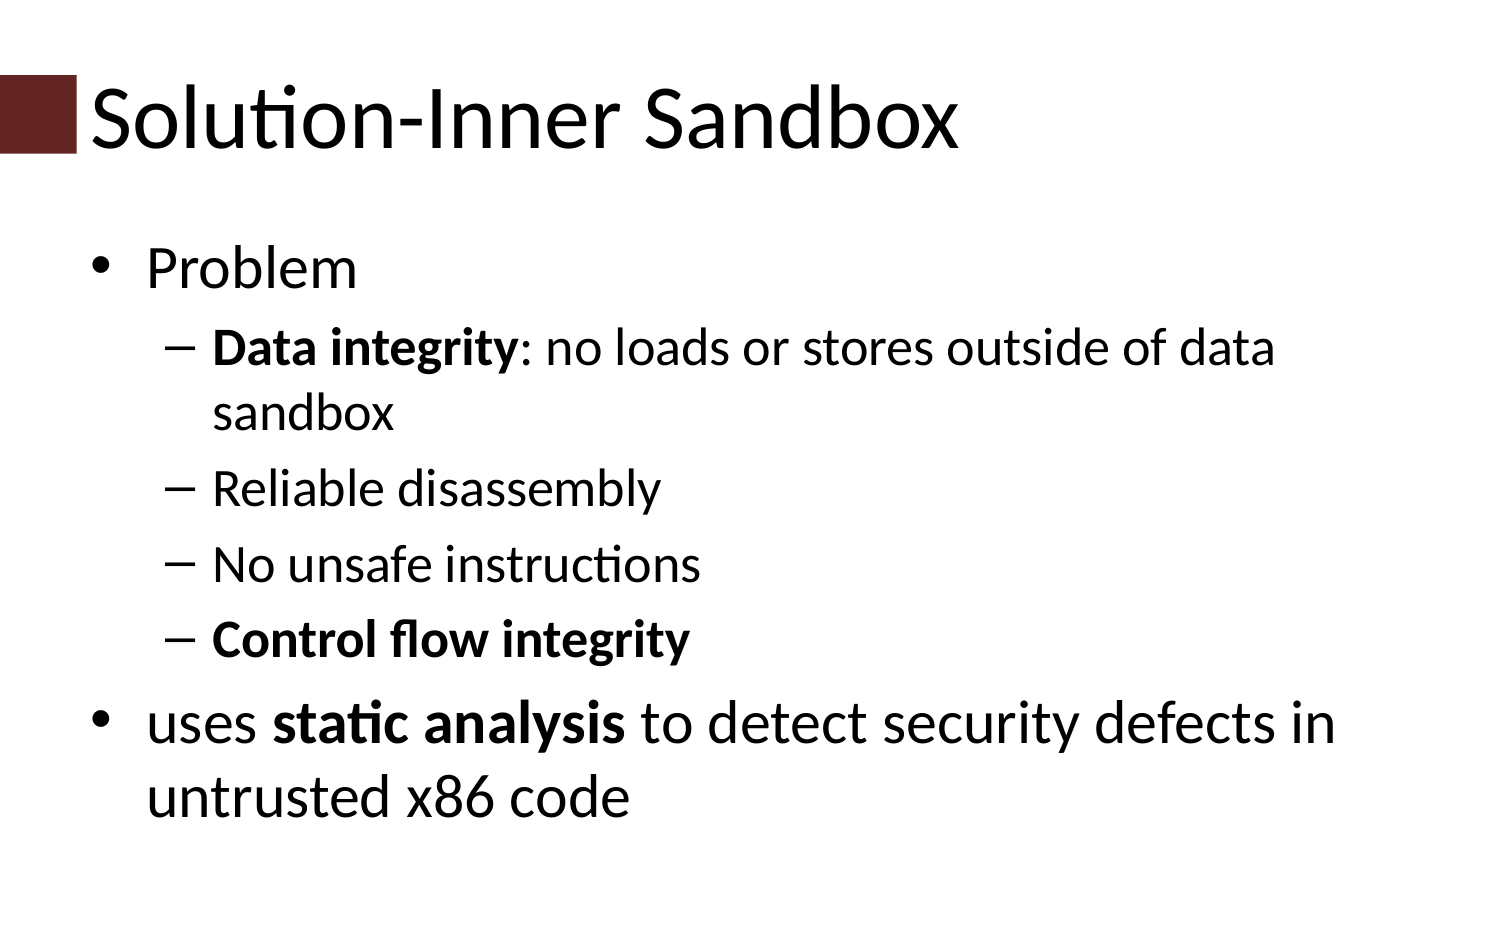

# Solution-Inner Sandbox
Problem
Data integrity: no loads or stores outside of data sandbox
Reliable disassembly
No unsafe instructions
Control flow integrity
uses static analysis to detect security defects in untrusted x86 code